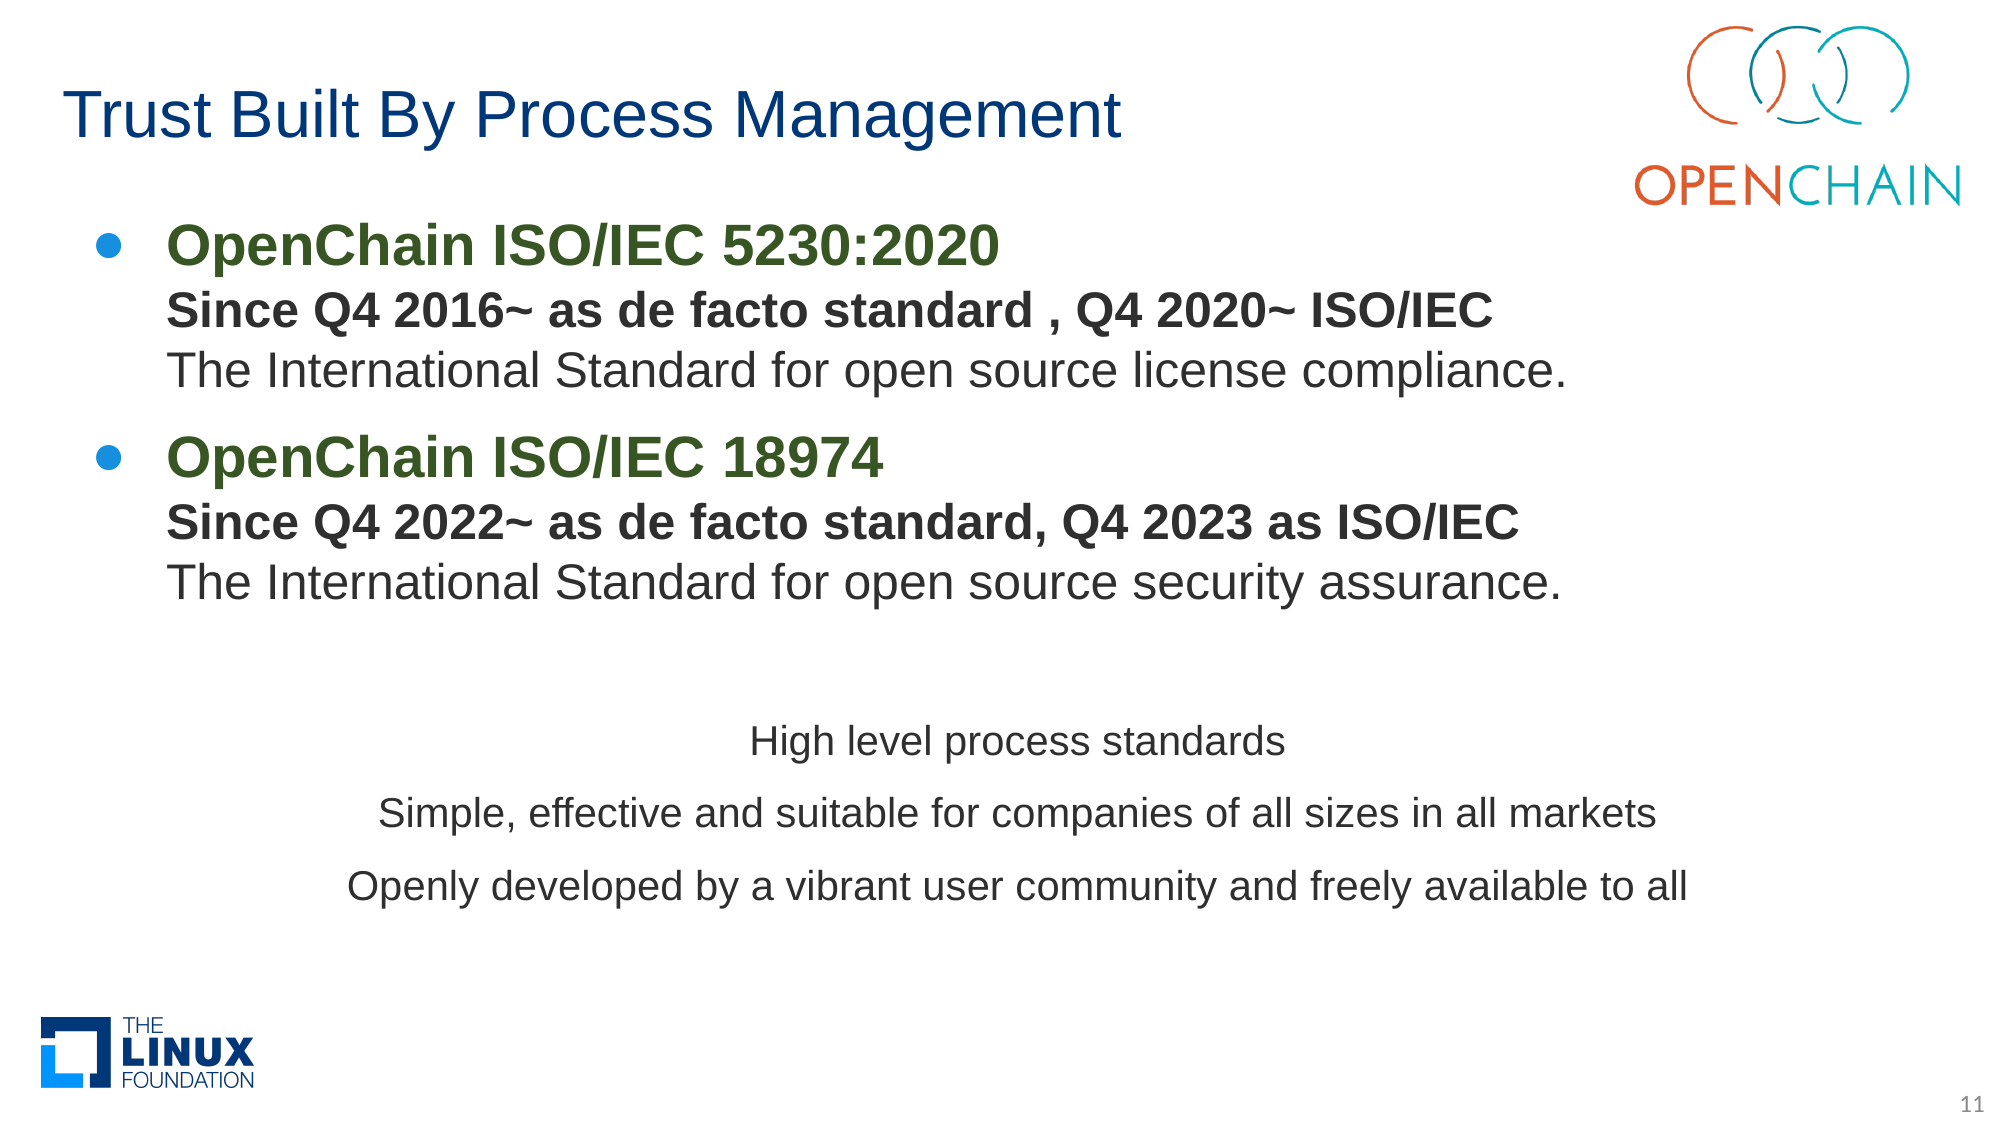

# Trust Built By Process Management
OpenChain ISO/IEC 5230:2020
Since Q4 2016~ as de facto standard , Q4 2020~ ISO/IEC
The International Standard for open source license compliance.
OpenChain ISO/IEC 18974
Since Q4 2022~ as de facto standard, Q4 2023 as ISO/IEC
The International Standard for open source security assurance.

High level process standards
Simple, effective and suitable for companies of all sizes in all markets
Openly developed by a vibrant user community and freely available to all
11